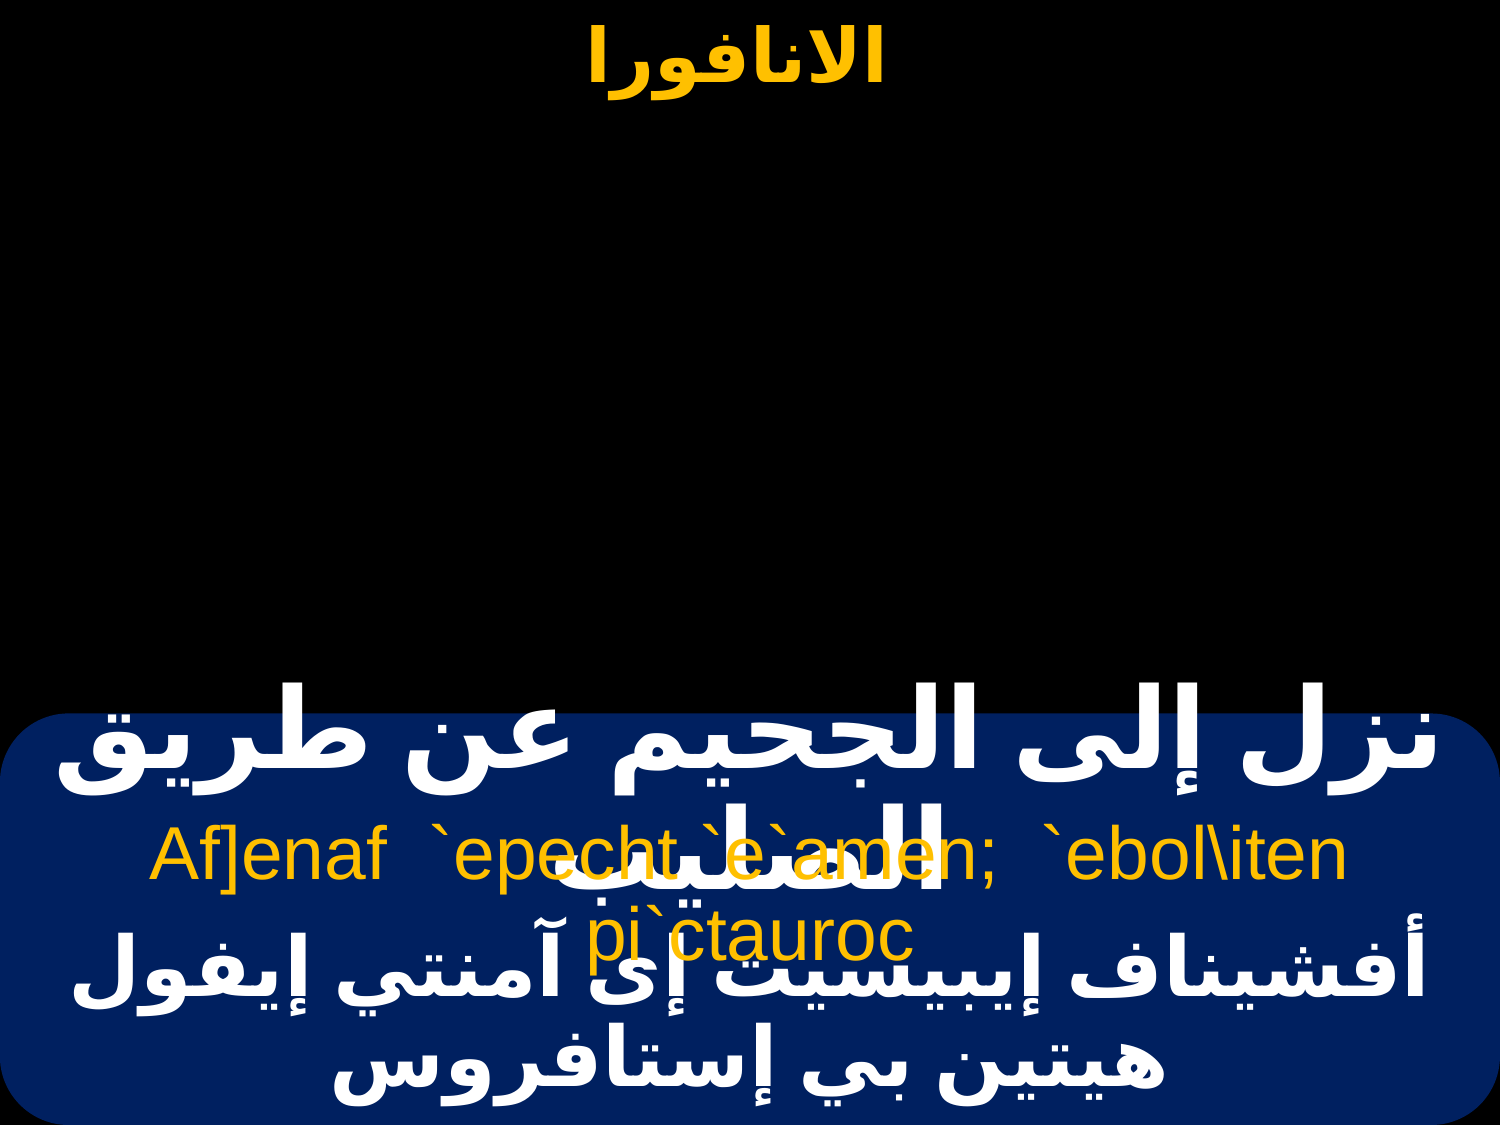

# نزل إلى الجحيم عن طريق الصليب
Af]enaf  `epecht `e`amen;  `ebol\iten pi`ctauroc
أفشيناف إيبيسيت إى آمنتي إيفول هيتين بي إستافروس